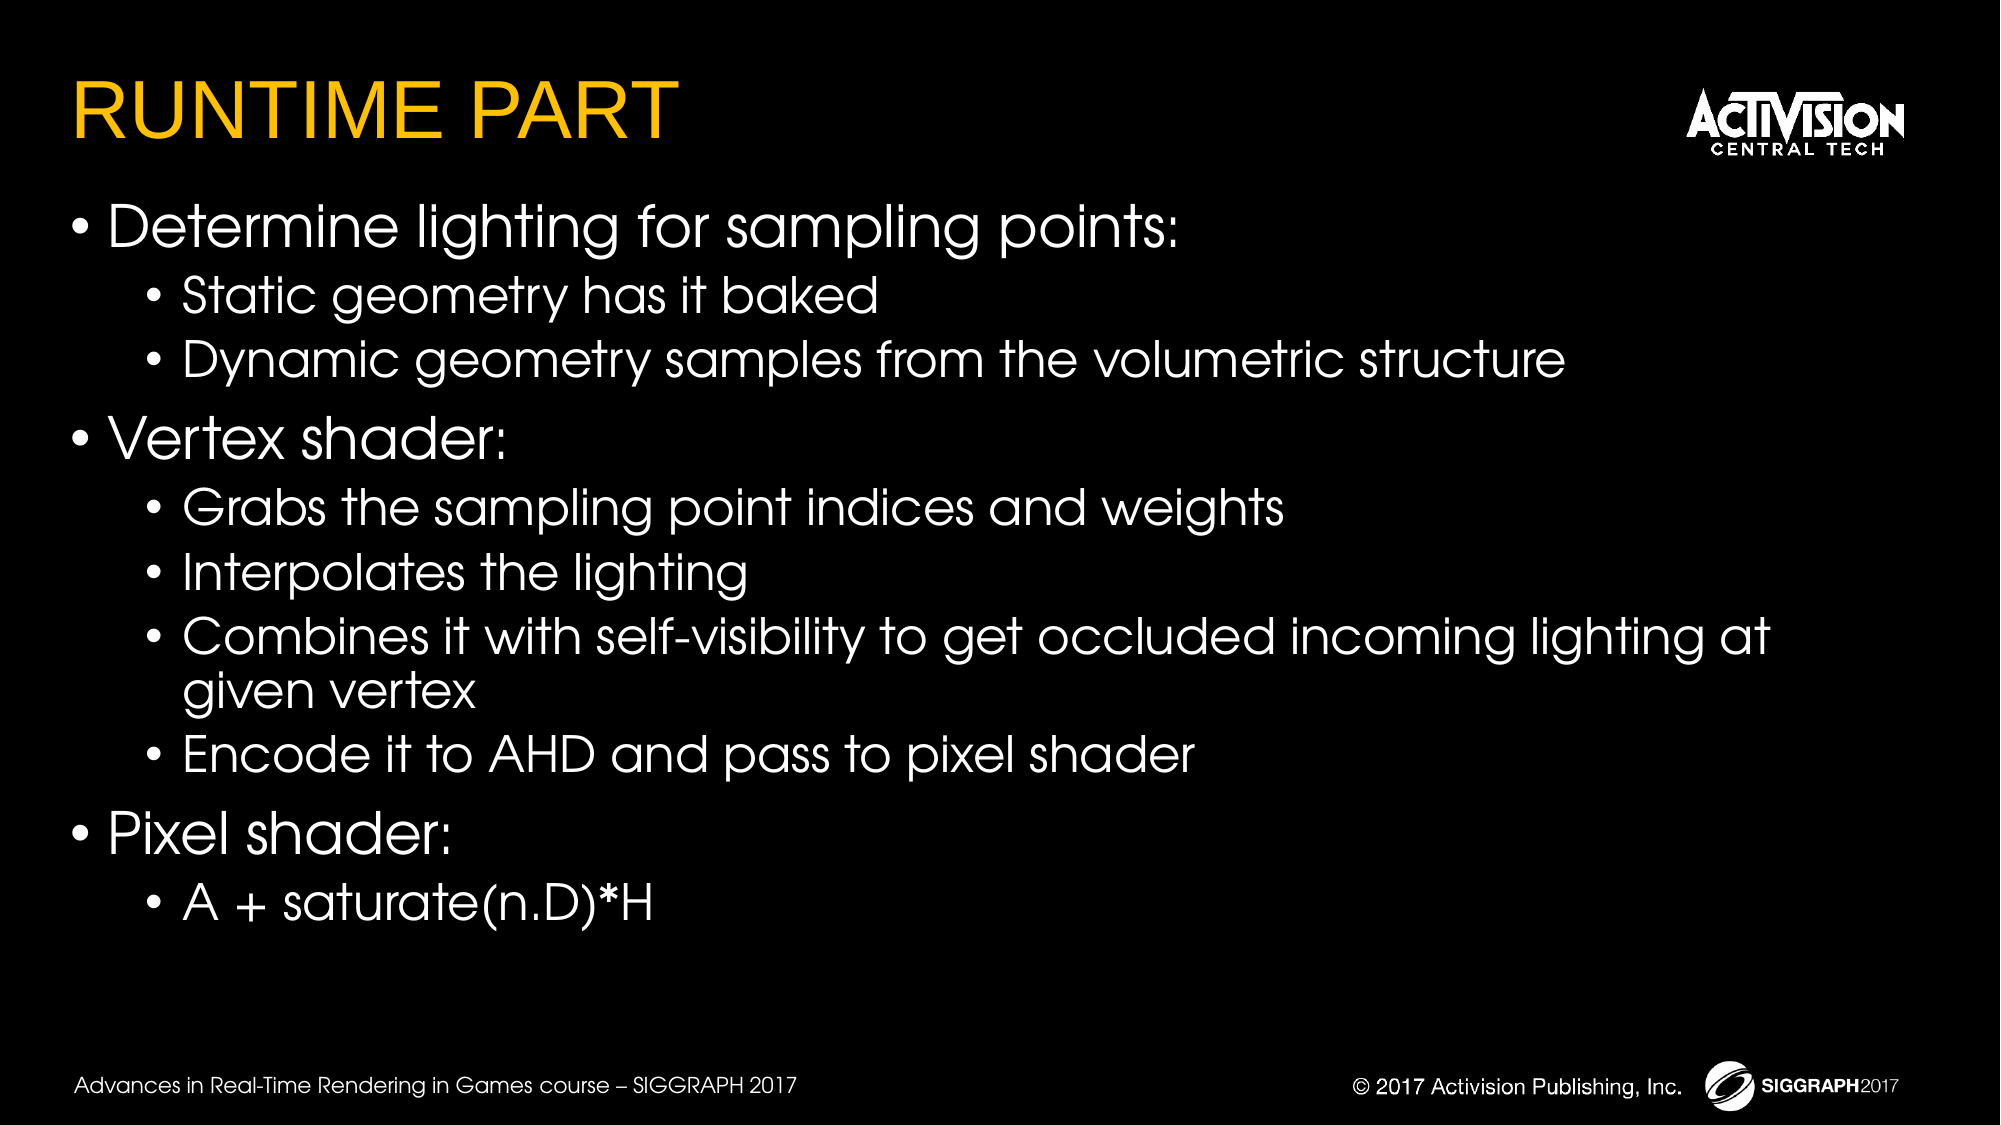

# RUNTIME PART
Determine lighting for sampling points:
Static geometry has it baked
Dynamic geometry samples from the volumetric structure
Vertex shader:
Grabs the sampling point indices and weights
Interpolates the lighting
Combines it with self-visibility to get occluded incoming lighting at given vertex
Encode it to AHD and pass to pixel shader
Pixel shader:
A + saturate(n.D)*H